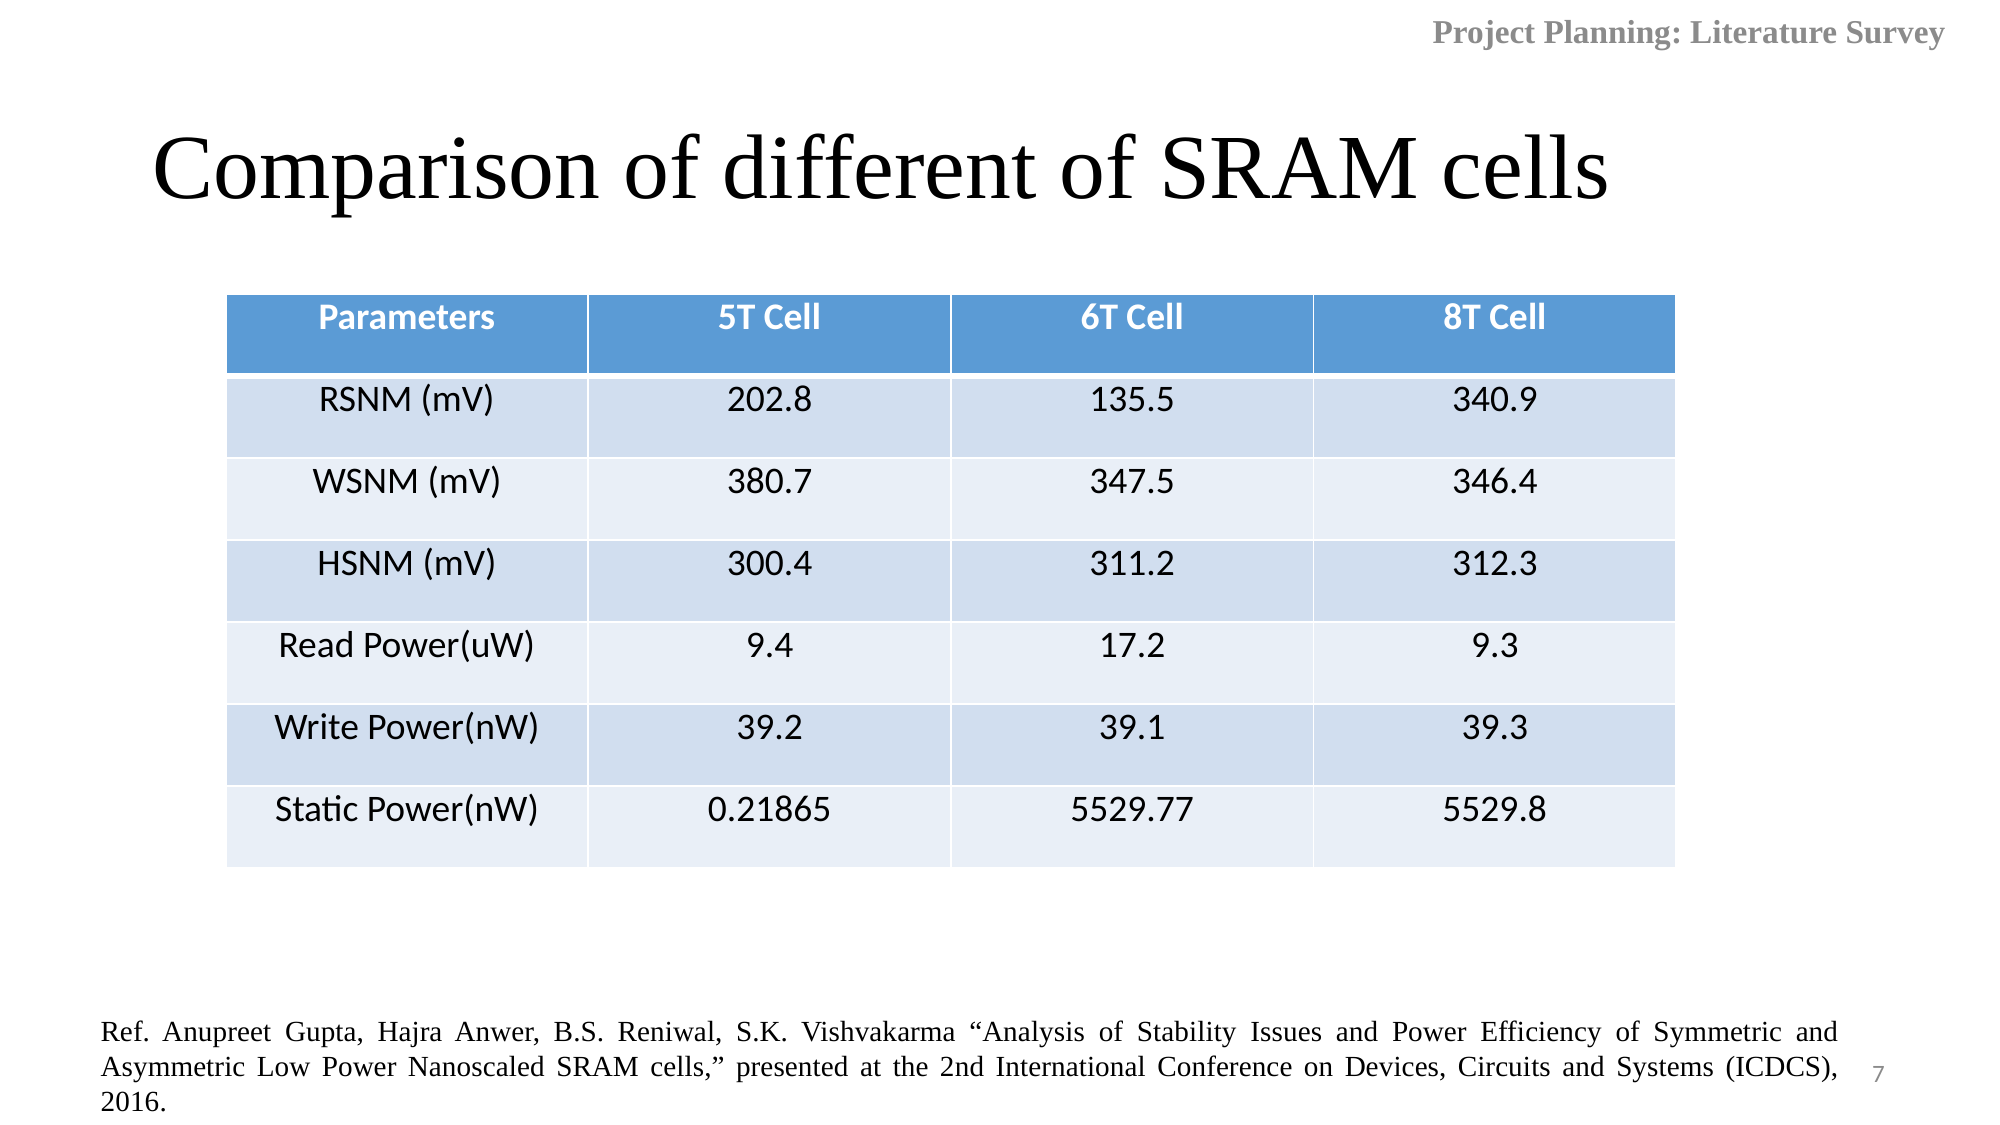

Project Planning: Literature Survey
Comparison of different of SRAM cells
| Parameters | 5T Cell | 6T Cell | 8T Cell |
| --- | --- | --- | --- |
| RSNM (mV) | 202.8 | 135.5 | 340.9 |
| WSNM (mV) | 380.7 | 347.5 | 346.4 |
| HSNM (mV) | 300.4 | 311.2 | 312.3 |
| Read Power(uW) | 9.4 | 17.2 | 9.3 |
| Write Power(nW) | 39.2 | 39.1 | 39.3 |
| Static Power(nW) | 0.21865 | 5529.77 | 5529.8 |
Ref. Anupreet Gupta, Hajra Anwer, B.S. Reniwal, S.K. Vishvakarma “Analysis of Stability Issues and Power Efficiency of Symmetric and Asymmetric Low Power Nanoscaled SRAM cells,” presented at the 2nd International Conference on Devices, Circuits and Systems (ICDCS), 2016.

7